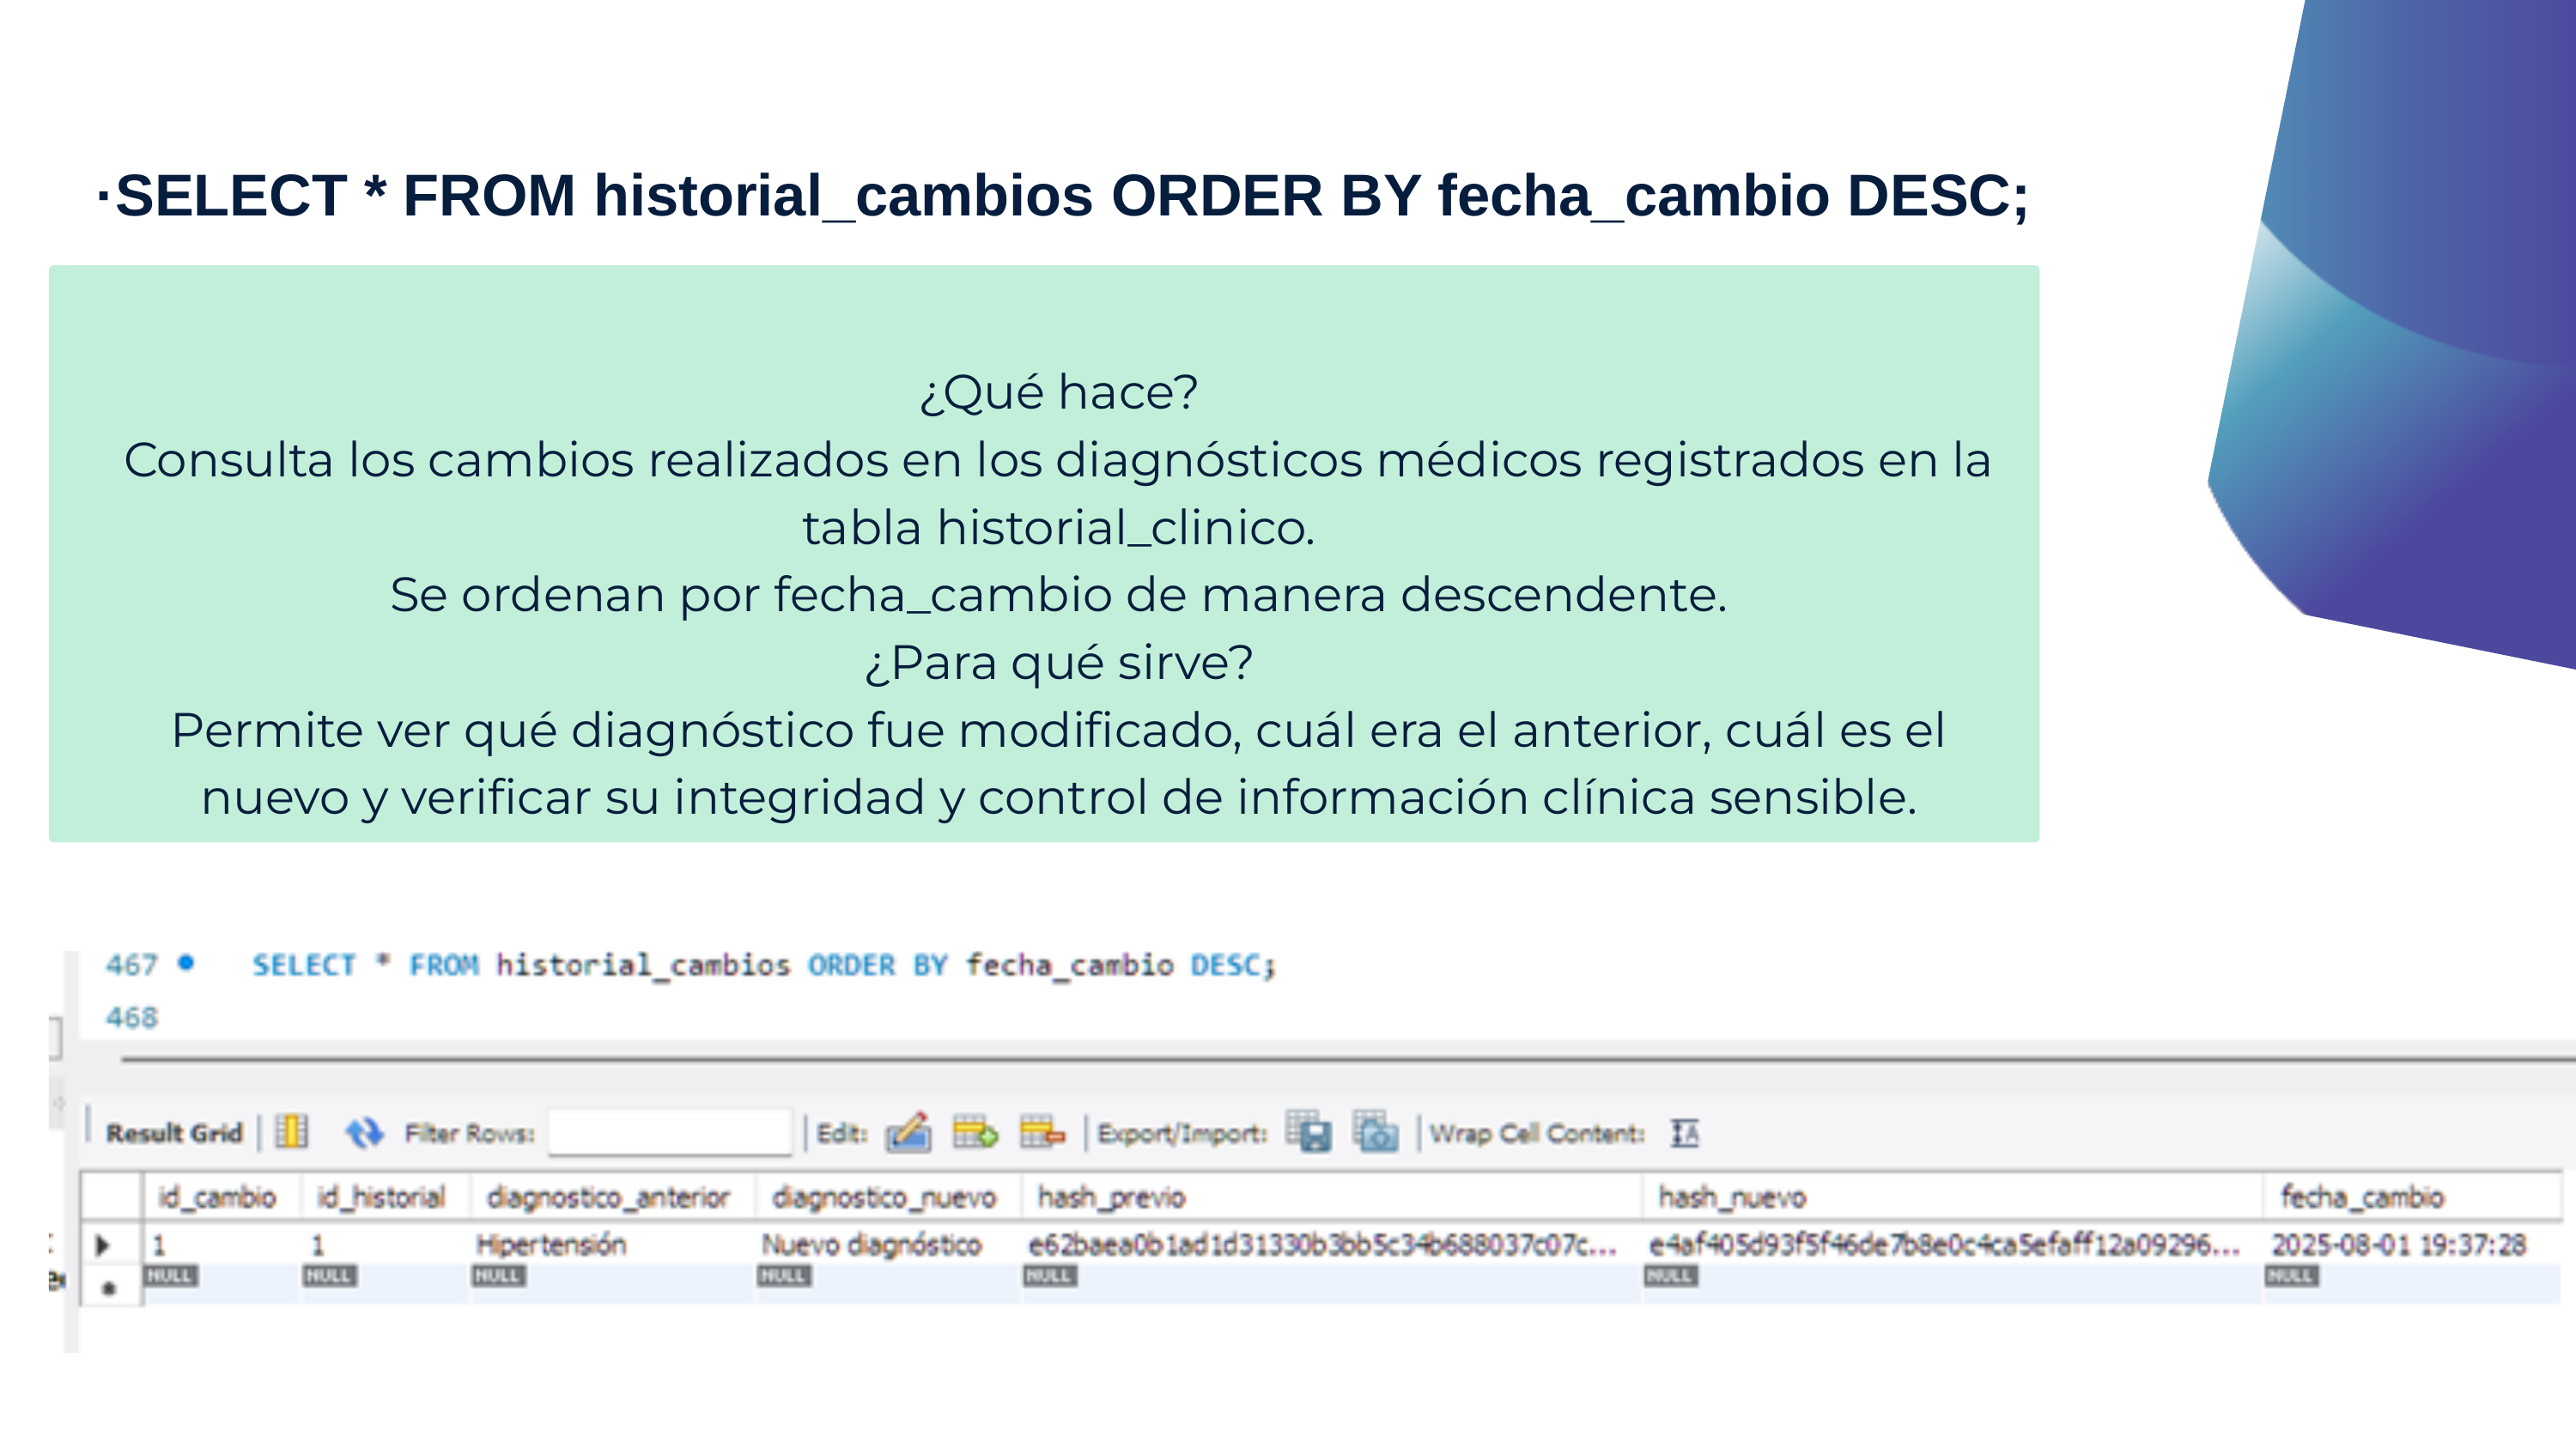

·SELECT * FROM historial_cambios ORDER BY fecha_cambio DESC;

¿Qué hace?
Consulta los cambios realizados en los diagnósticos médicos registrados en la tabla historial_clinico.
Se ordenan por fecha_cambio de manera descendente.
¿Para qué sirve?
Permite ver qué diagnóstico fue modificado, cuál era el anterior, cuál es el nuevo y verificar su integridad y control de información clínica sensible.